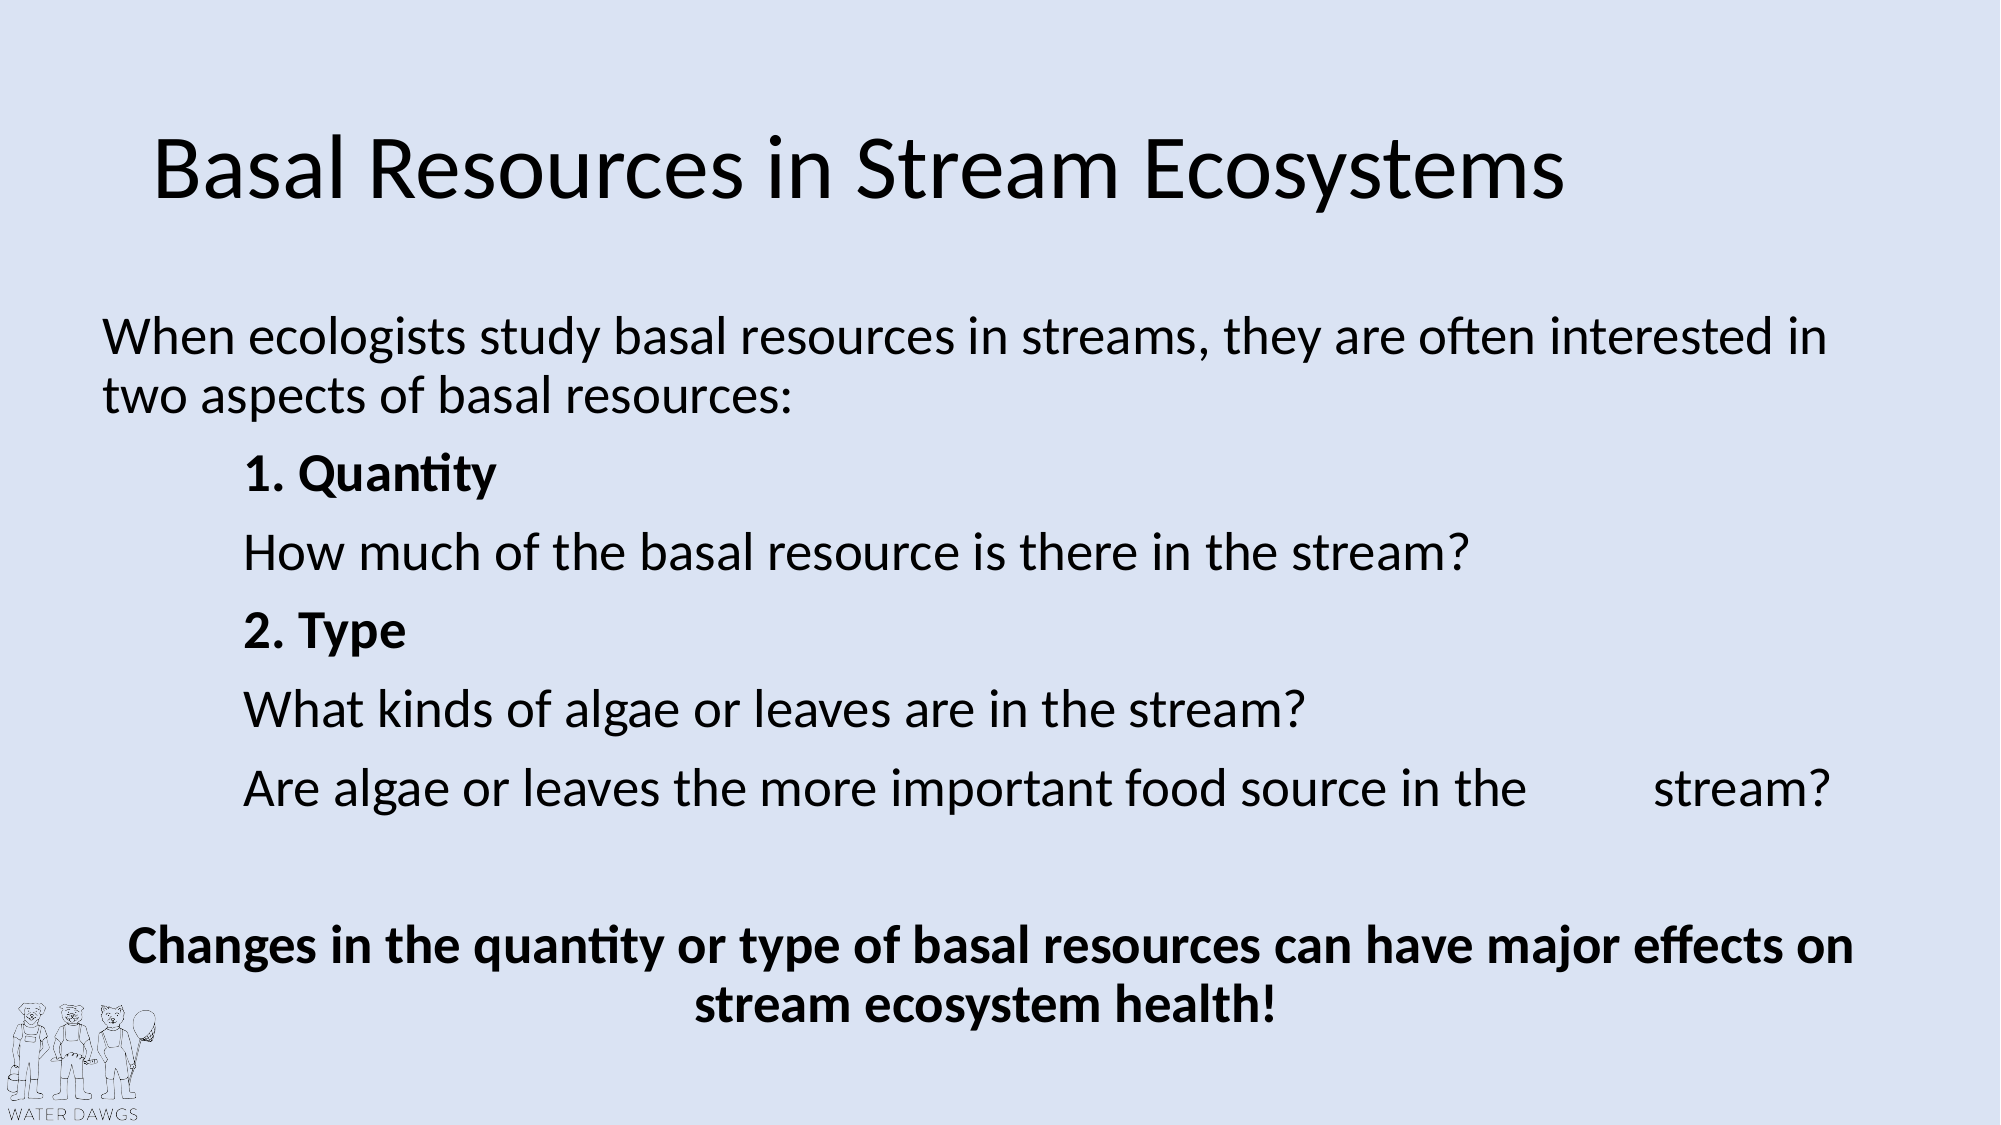

# Basal Resources in Stream Ecosystems
When ecologists study basal resources in streams, they are often interested in two aspects of basal resources:
	1. Quantity
		How much of the basal resource is there in the stream?
	2. Type
		What kinds of algae or leaves are in the stream?
		Are algae or leaves the more important food source in the 			stream?

Changes in the quantity or type of basal resources can have major effects on stream ecosystem health!